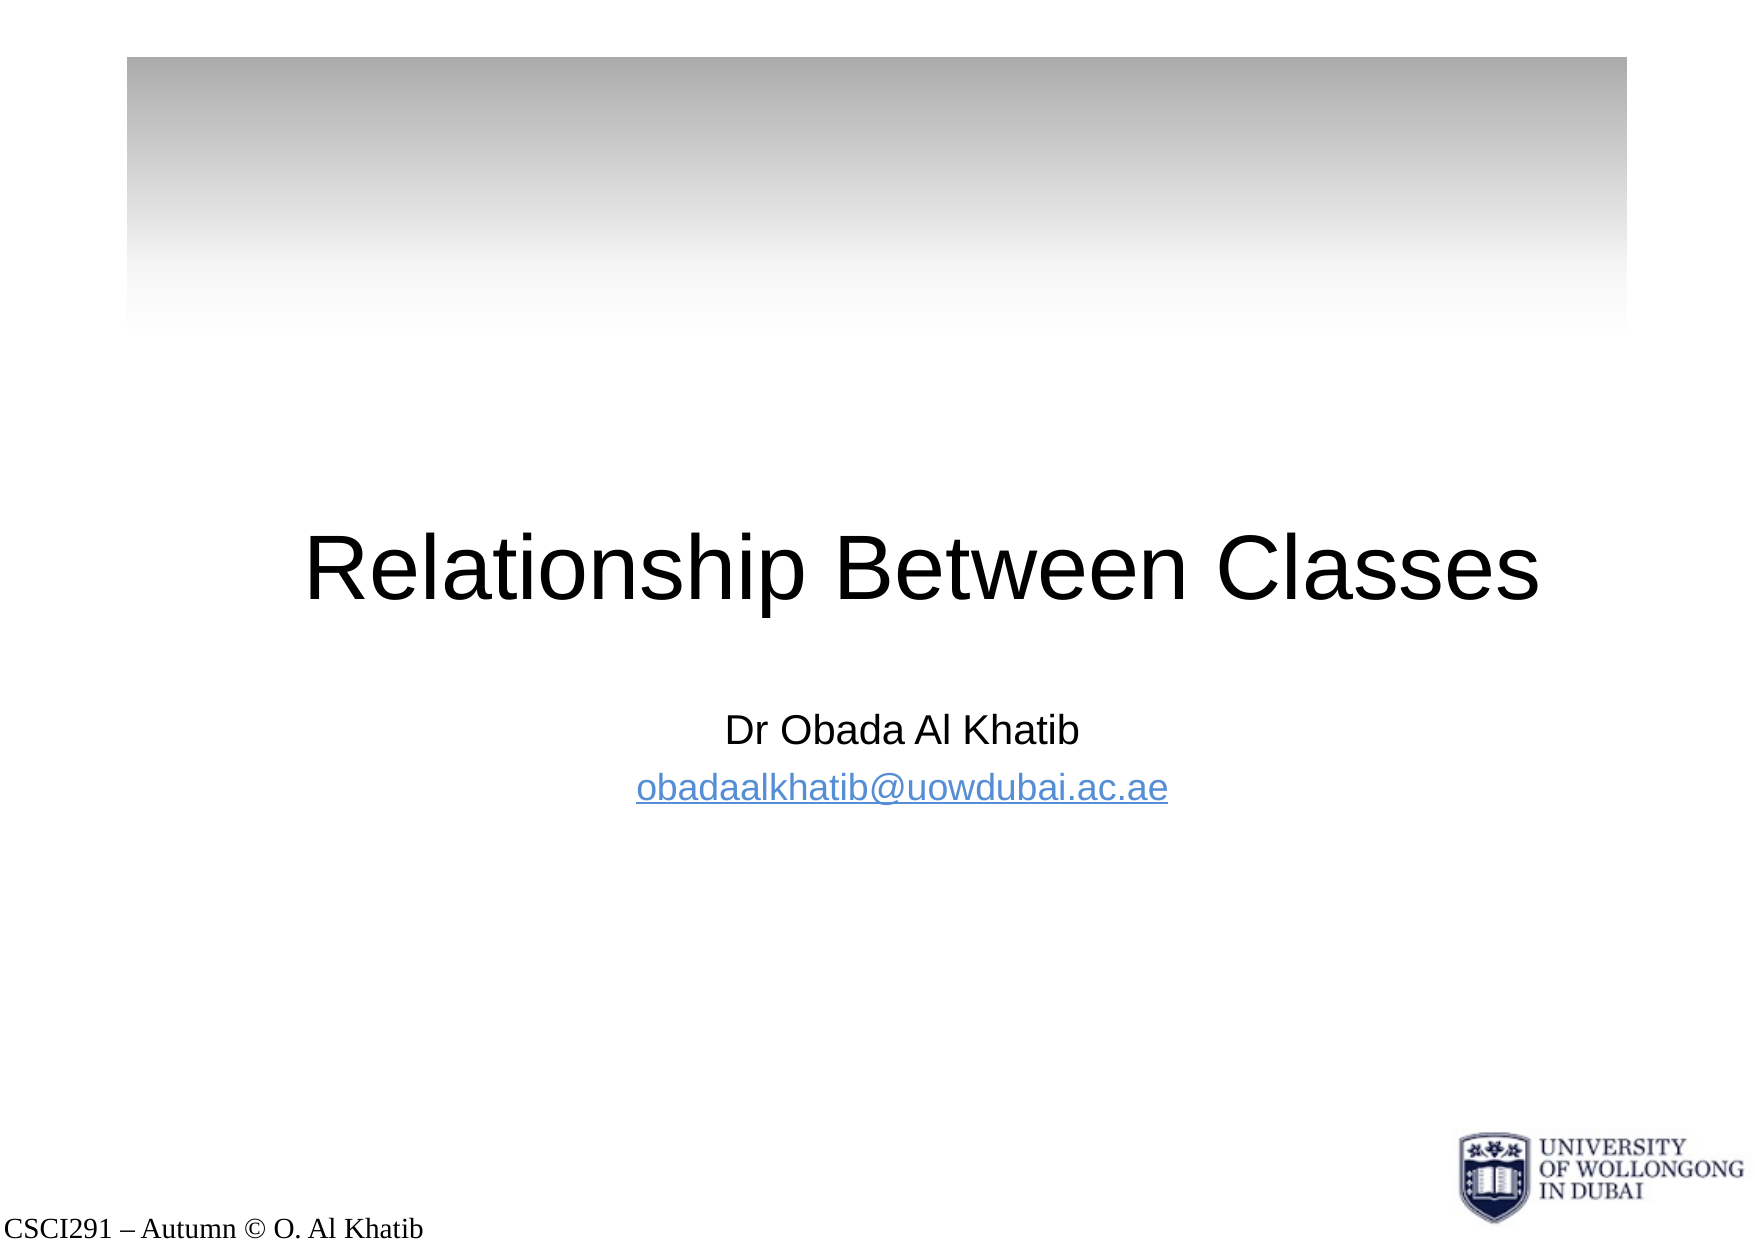

# Relationship Between Classes
Dr Obada Al Khatib
obadaalkhatib@uowdubai.ac.ae